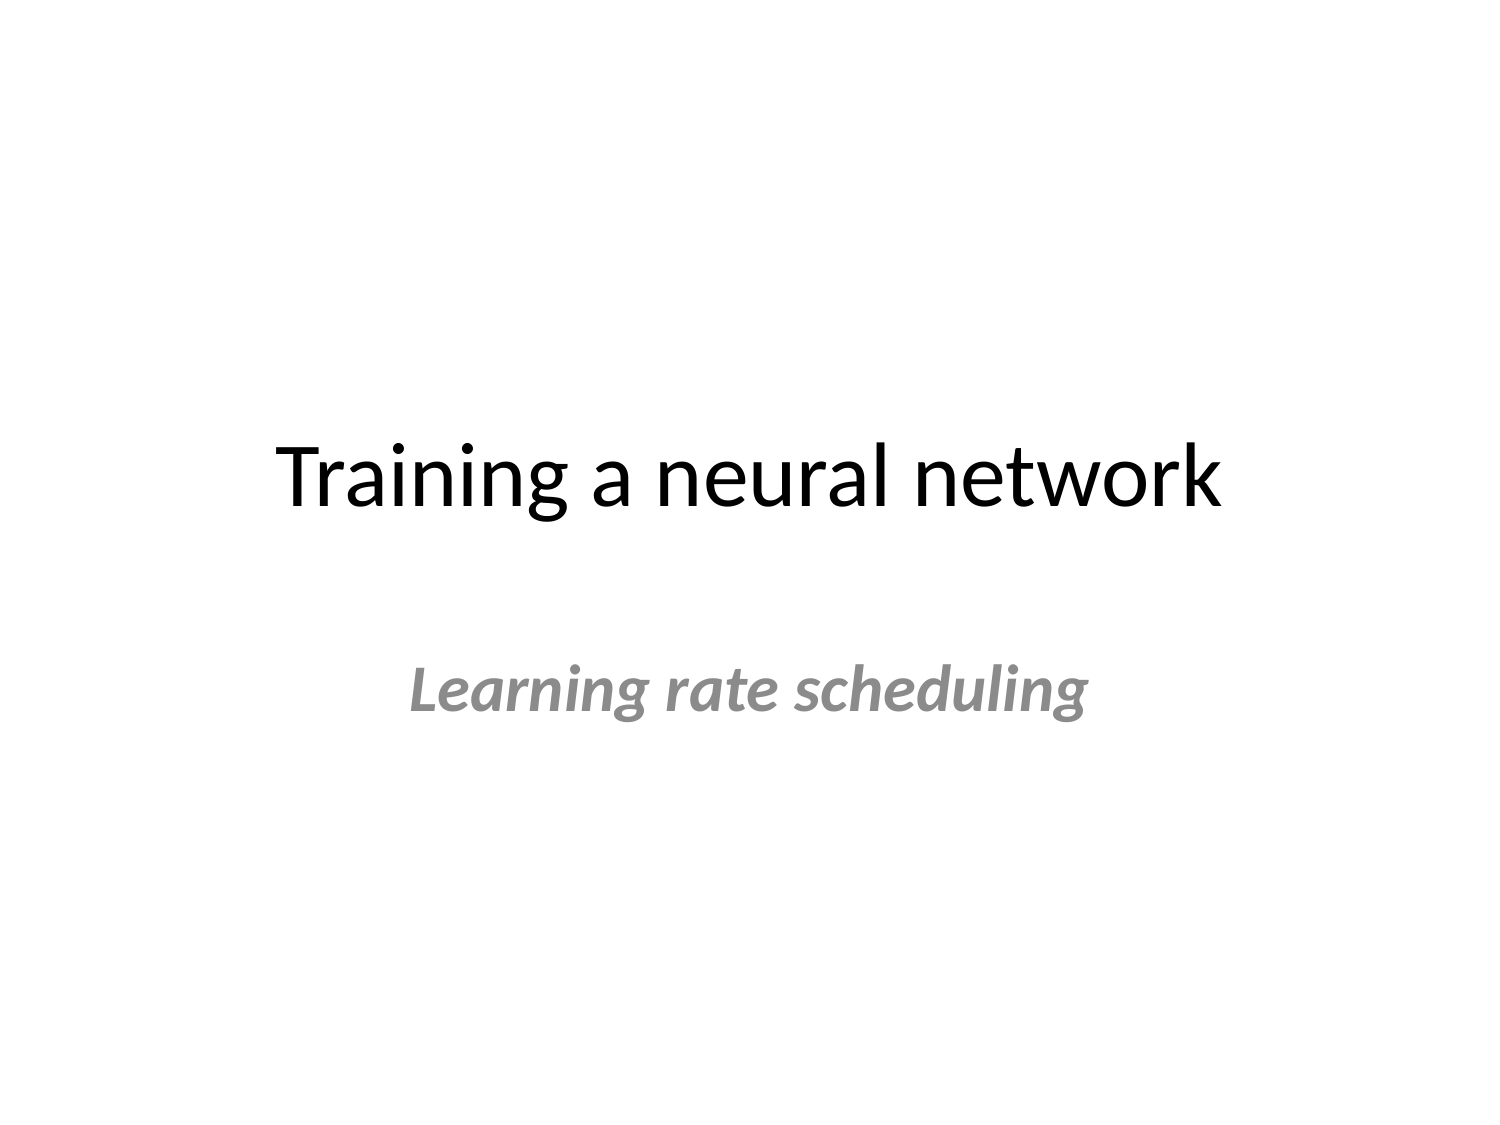

# Training a neural network
Learning rate scheduling